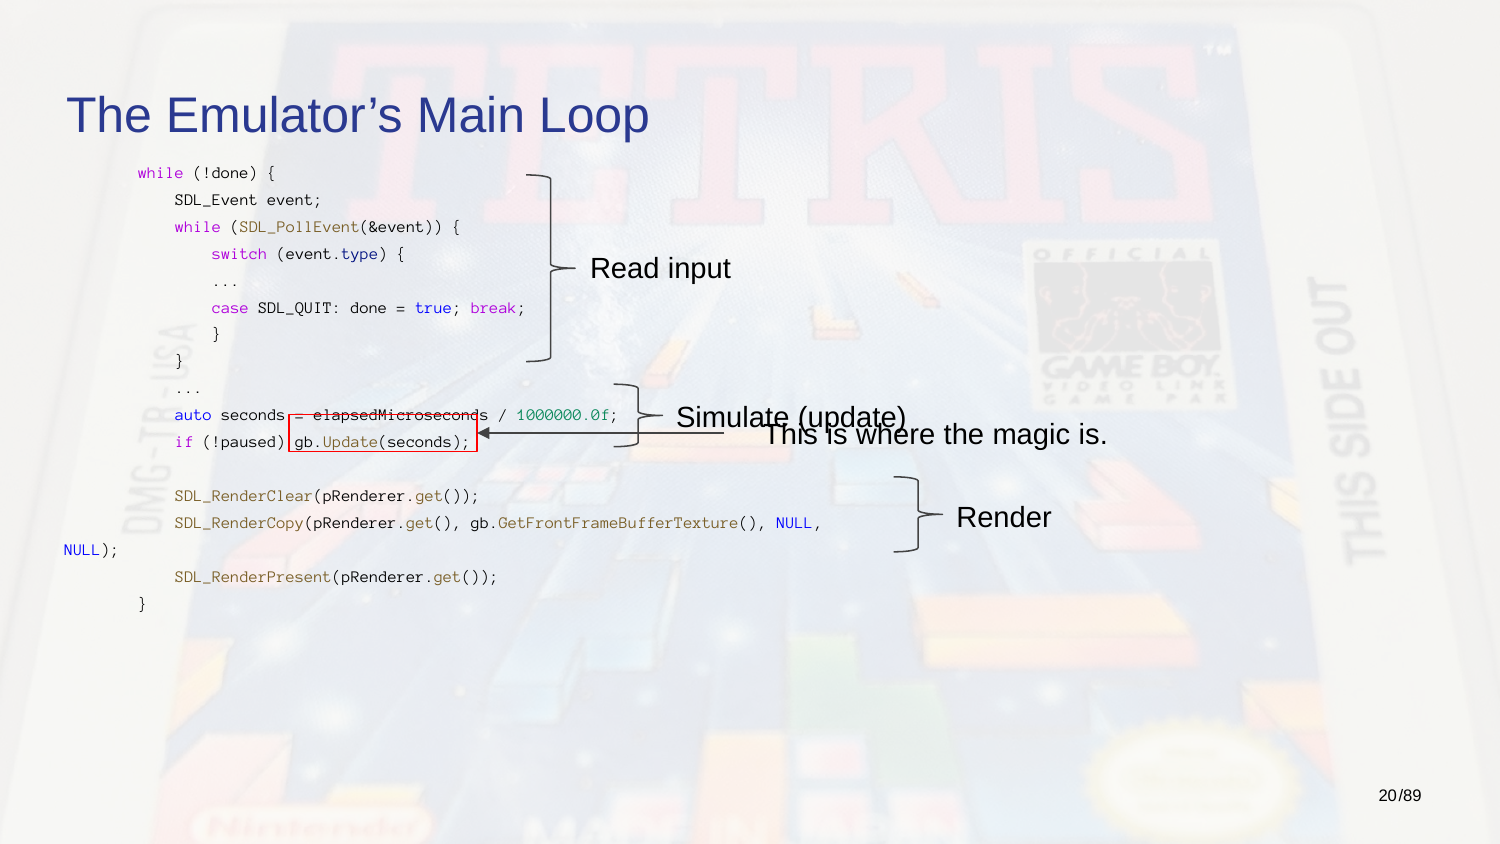

# The Emulator’s Main Loop
        while (!done) {
            SDL_Event event;
            while (SDL_PollEvent(&event)) {
                switch (event.type) {
                ...
                case SDL_QUIT: done = true; break;
                }
            }
            ...
            auto seconds = elapsedMicroseconds / 1000000.0f;
            if (!paused) gb.Update(seconds);

            SDL_RenderClear(pRenderer.get());
            SDL_RenderCopy(pRenderer.get(), gb.GetFrontFrameBufferTexture(), NULL, NULL);
            SDL_RenderPresent(pRenderer.get());
        }

Read input
Simulate (update)

This is where the magic is.

Render
20